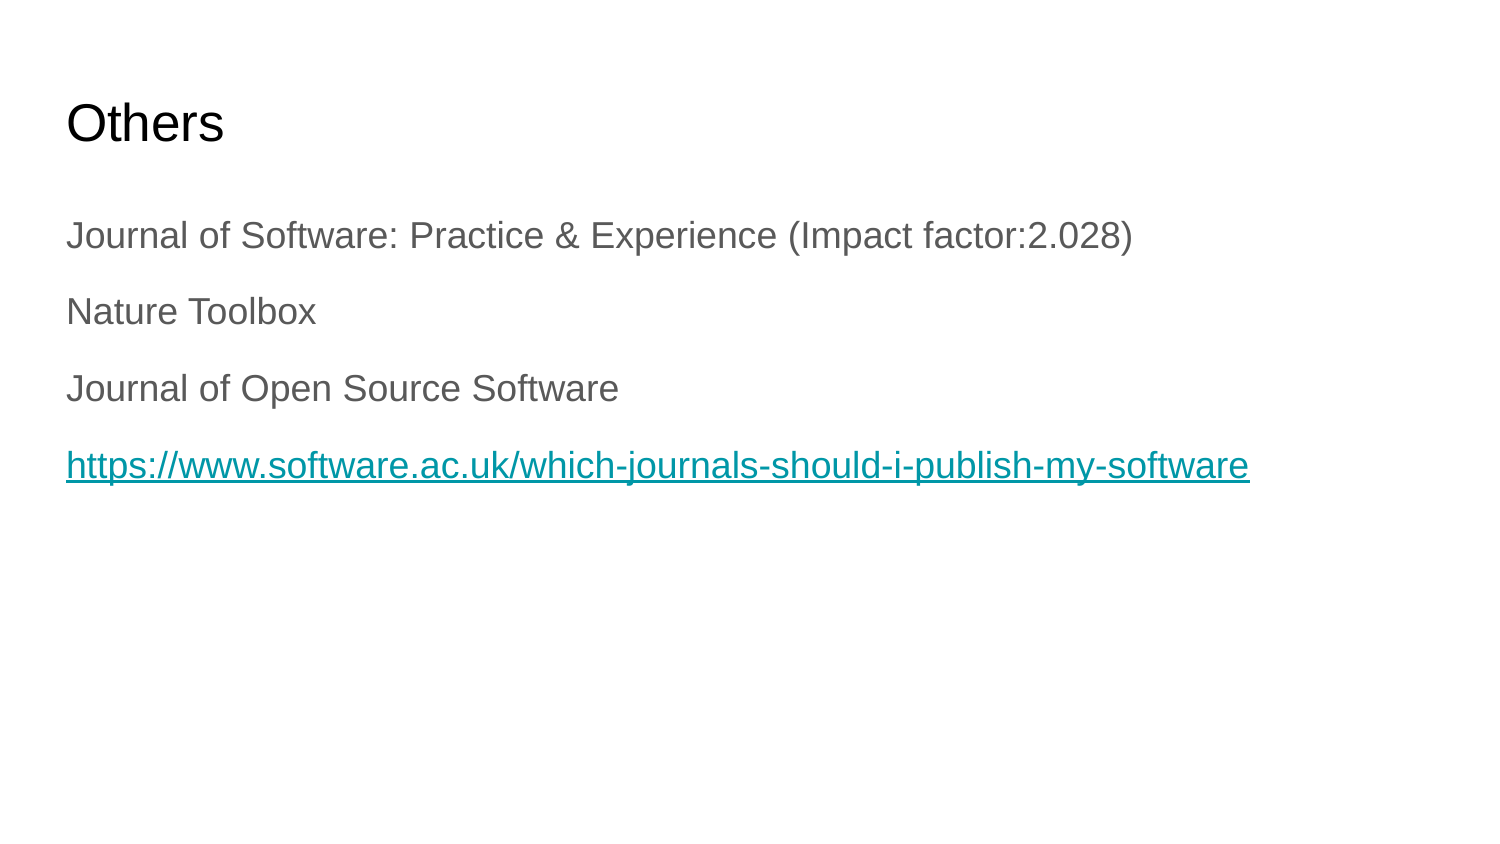

# Others
Journal of Software: Practice & Experience (Impact factor:2.028)
Nature Toolbox
Journal of Open Source Software
https://www.software.ac.uk/which-journals-should-i-publish-my-software